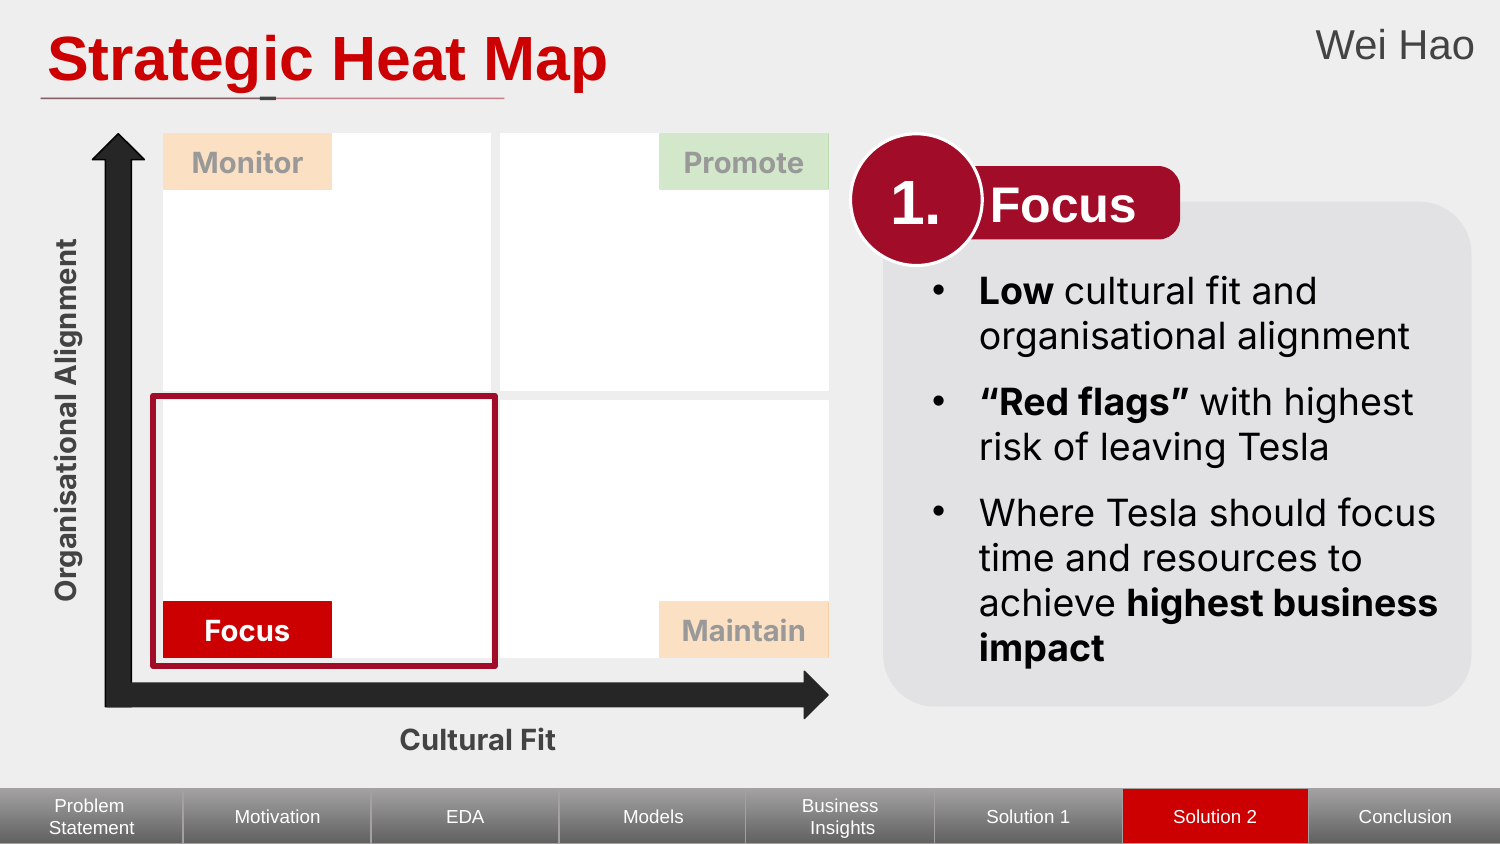

# Strategic Heat Map
Wei Hao

Monitor
Promote

1.
Focus

Low cultural fit and organisational alignment
“Red flags” with highest risk of leaving Tesla
Where Tesla should focus time and resources to achieve highest business impact
Organisational Alignment

Focus
Maintain

Cultural Fit
Problem
Statement
Motivation
EDA
Models
Business
 Insights
Solution 1
Solution 2
Conclusion